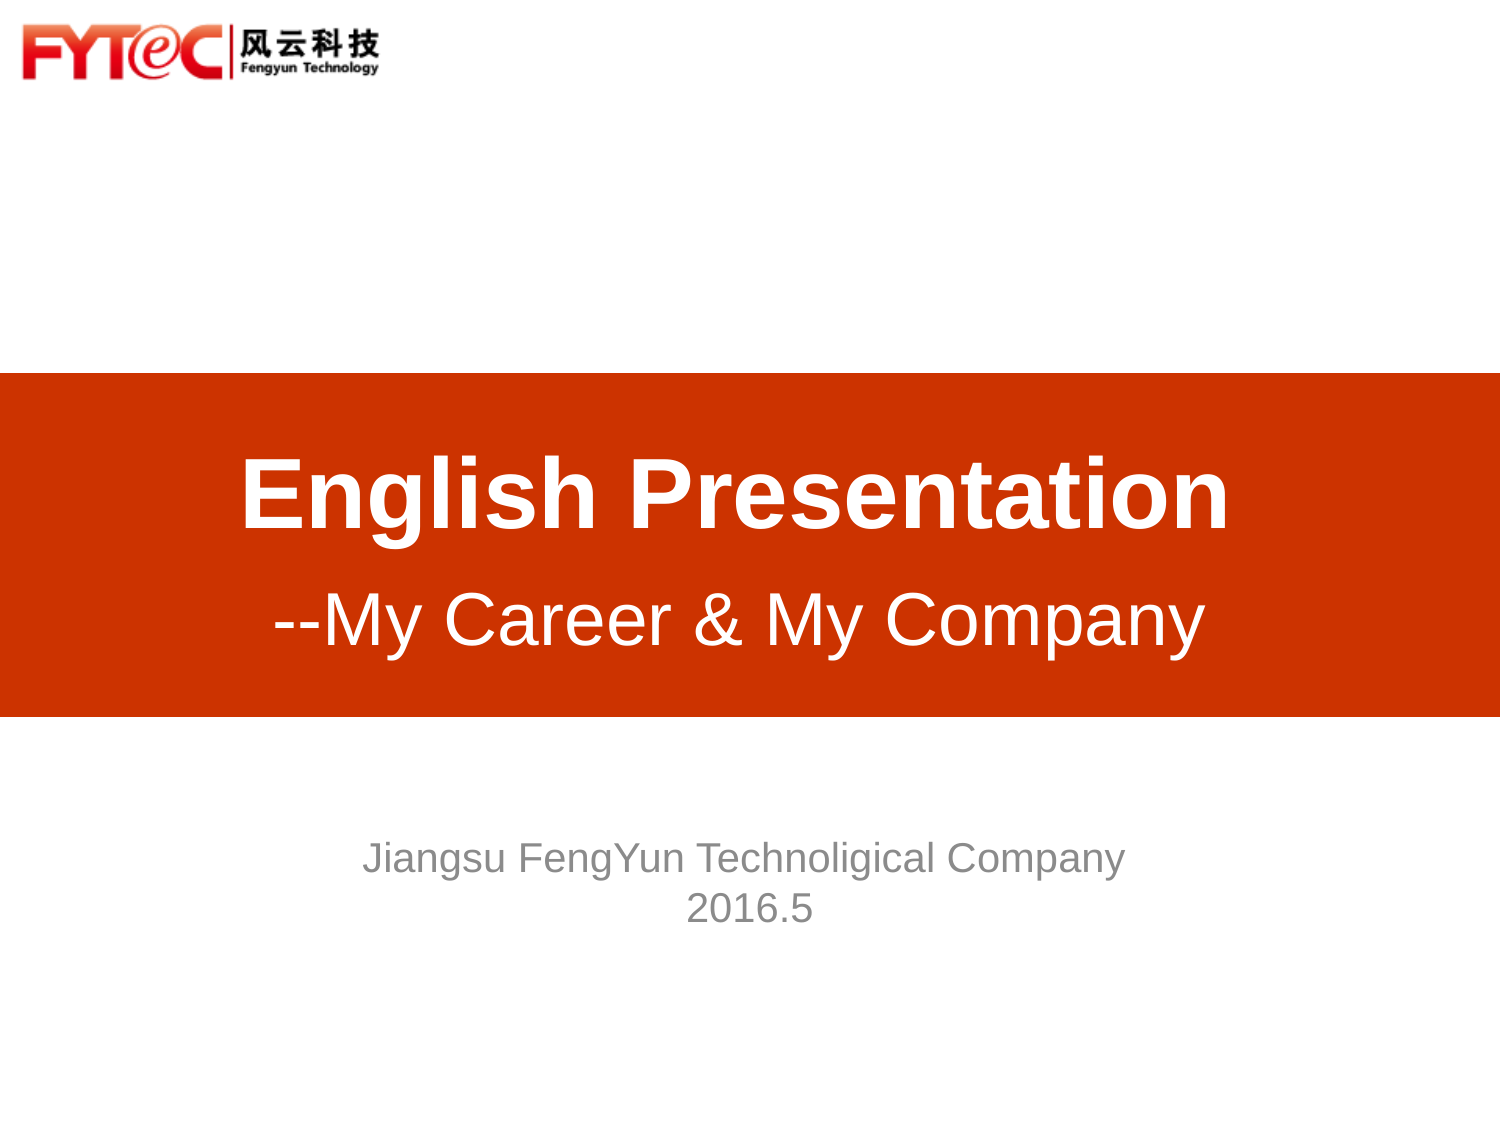

# English Presentation --My Career & My Company

Jiangsu FengYun Technoligical Company
2016.5